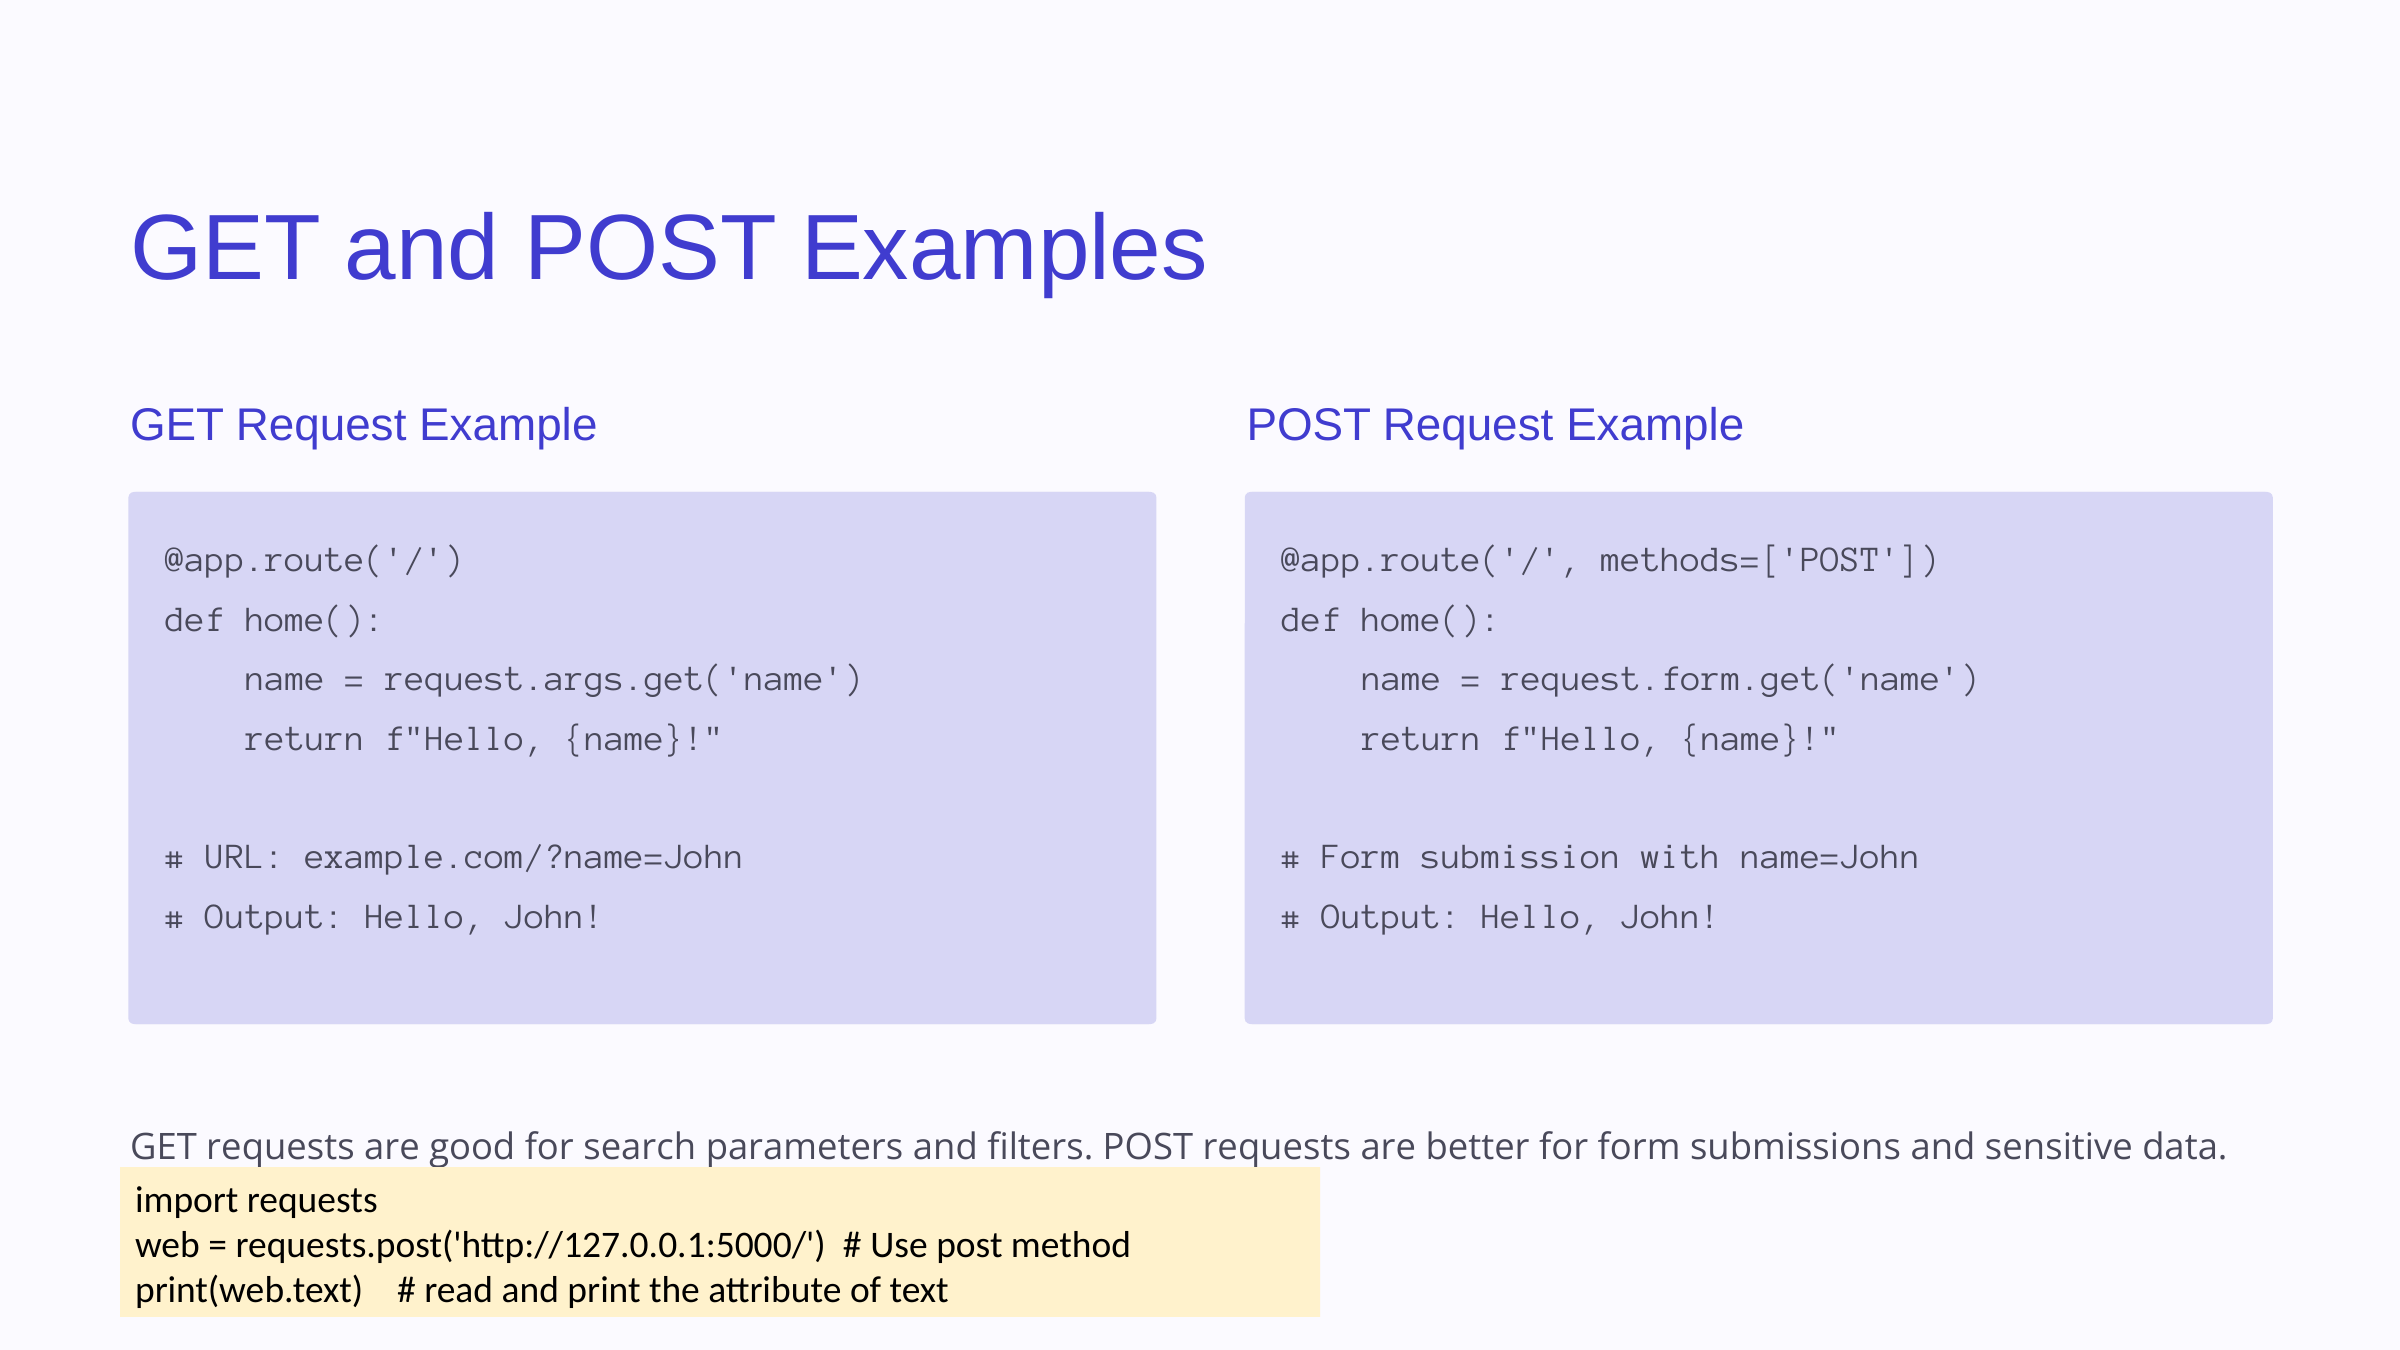

GET and POST Examples
GET Request Example
POST Request Example

@app.route('/')
def home():
    name = request.args.get('name')
    return f"Hello, {name}!"

# URL: example.com/?name=John
# Output: Hello, John!

@app.route('/', methods=['POST'])
def home():
    name = request.form.get('name')
    return f"Hello, {name}!"

# Form submission with name=John
# Output: Hello, John!

GET requests are good for search parameters and filters. POST requests are better for form submissions and sensitive data.
import requests
web = requests.post('http://127.0.0.1:5000/')  # Use post method
print(web.text)    # read and print the attribute of text